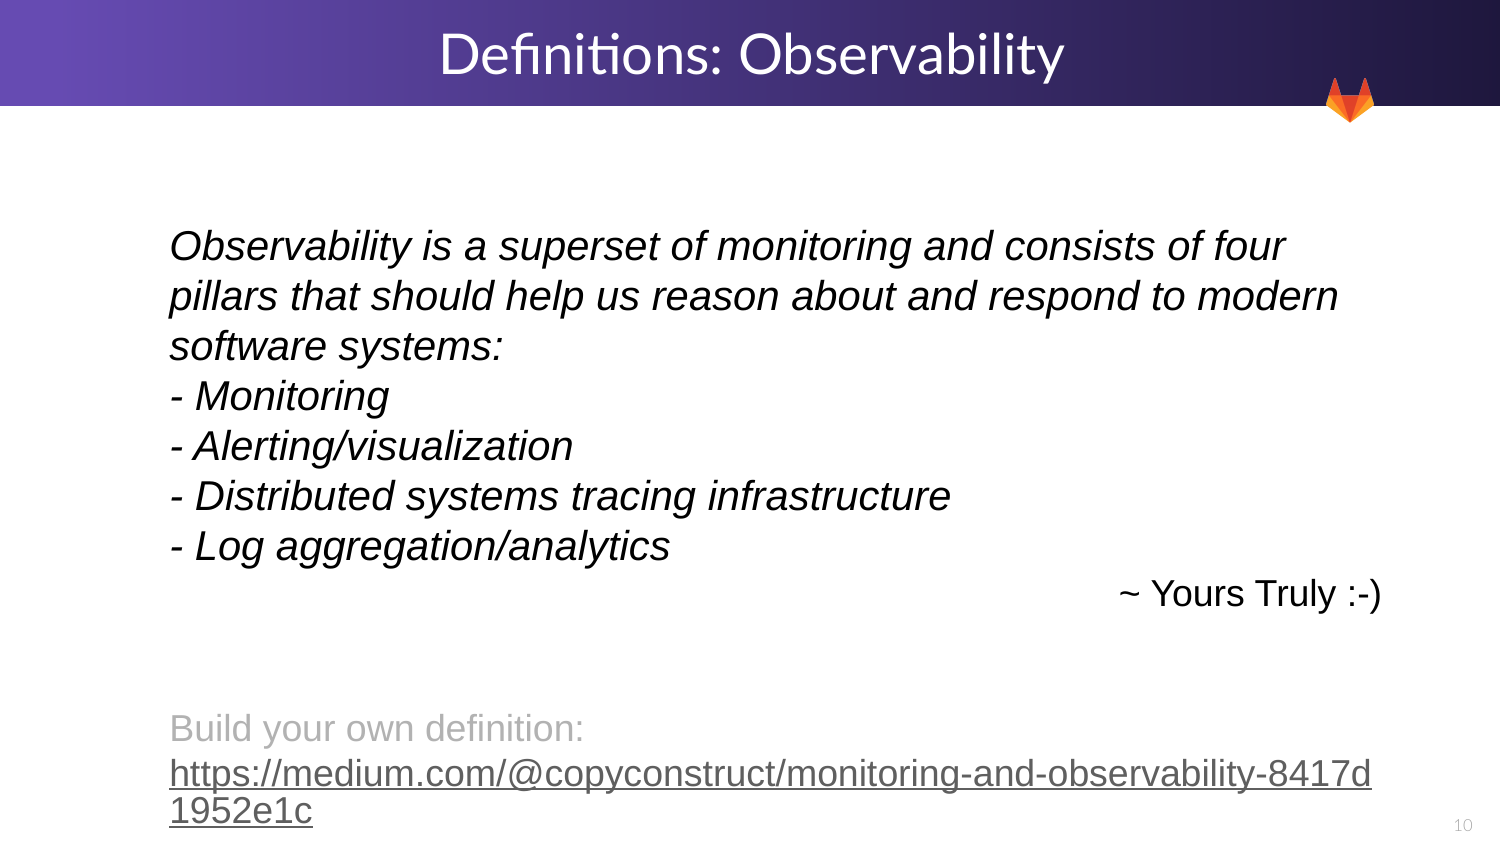

# Definitions: Observability
Observability is a superset of monitoring and consists of four pillars that should help us reason about and respond to modern software systems:
- Monitoring
- Alerting/visualization
- Distributed systems tracing infrastructure
- Log aggregation/analytics
~ Yours Truly :-)

Build your own definition: https://medium.com/@copyconstruct/monitoring-and-observability-8417d1952e1c